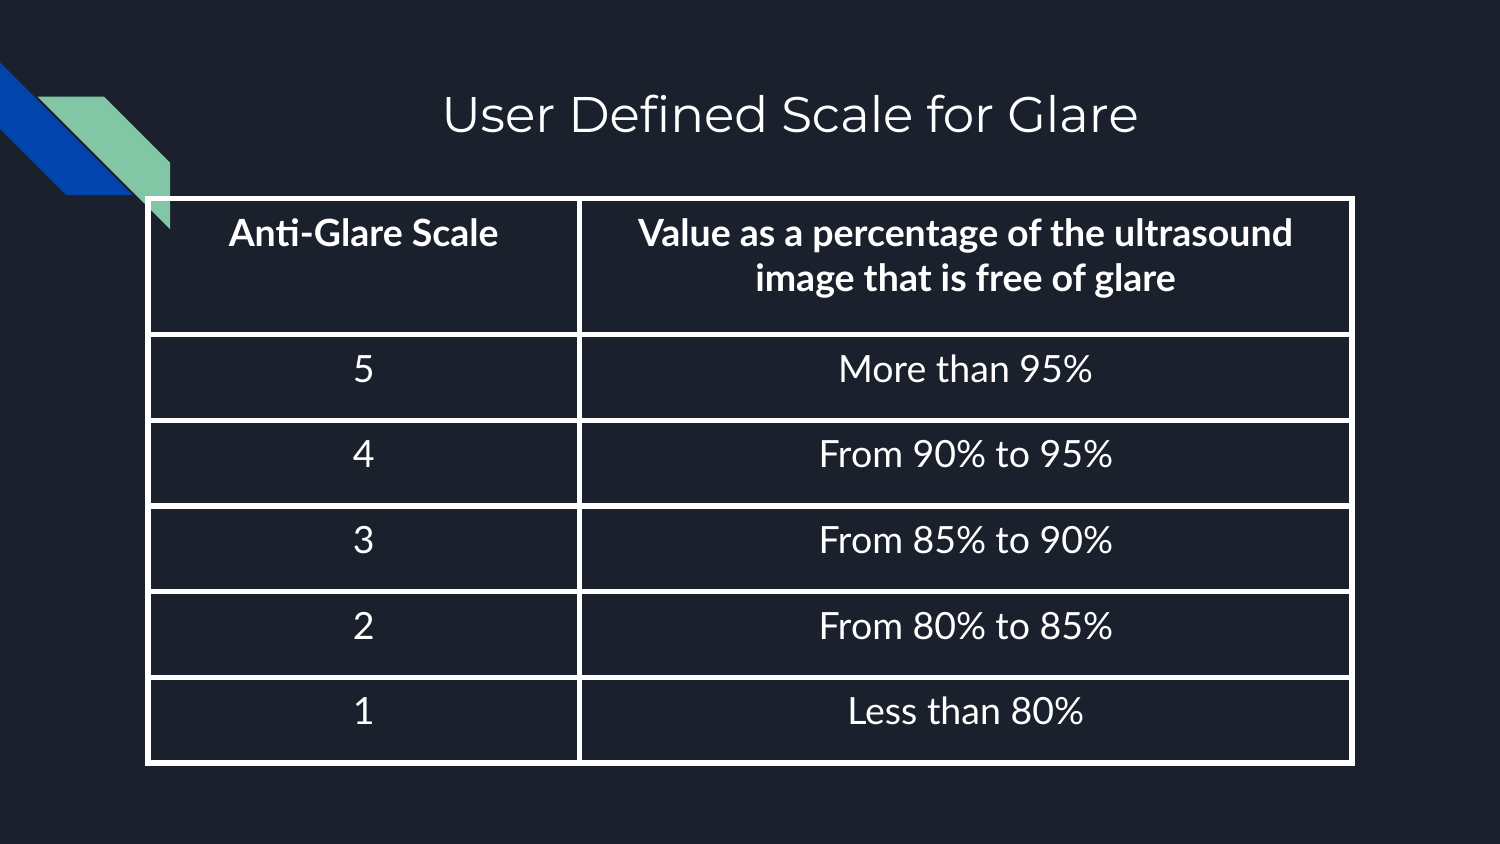

# User Defined Scale for Glare
| Anti-Glare Scale | Value as a percentage of the ultrasound image that is free of glare |
| --- | --- |
| 5 | More than 95% |
| 4 | From 90% to 95% |
| 3 | From 85% to 90% |
| 2 | From 80% to 85% |
| 1 | Less than 80% |